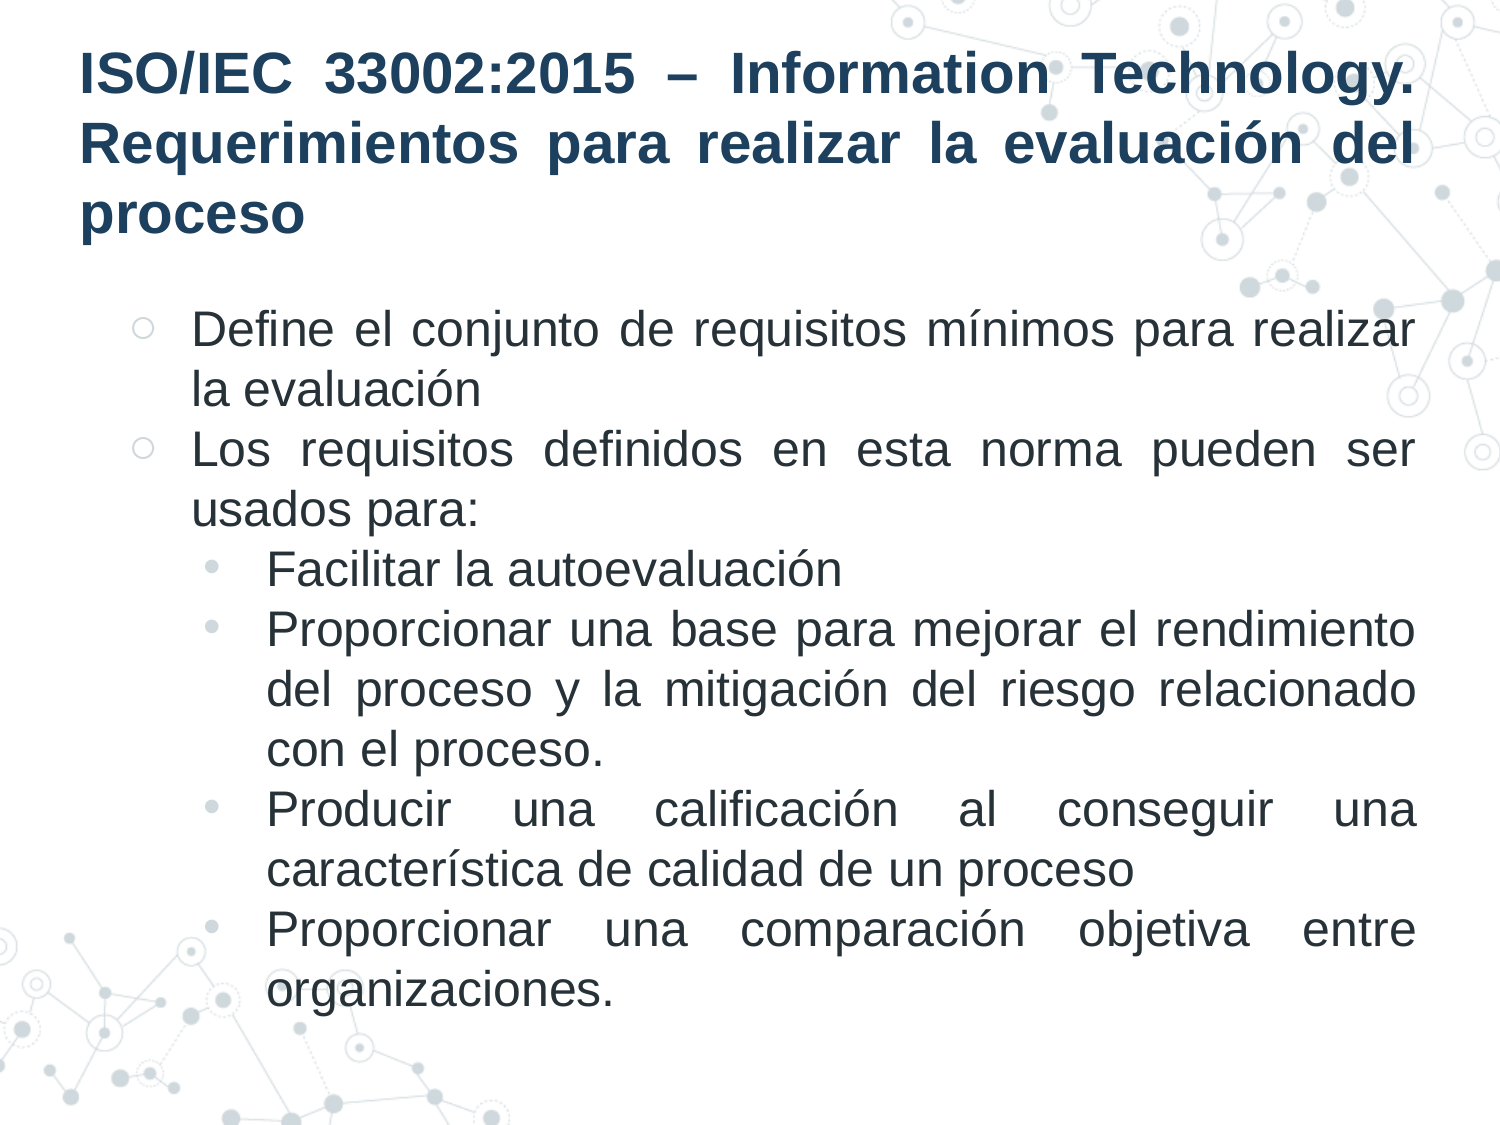

# ISO/IEC 33002:2015 – Information Technology. Requerimientos para realizar la evaluación del proceso
Define el conjunto de requisitos mínimos para realizar la evaluación
Los requisitos definidos en esta norma pueden ser usados para:
Facilitar la autoevaluación
Proporcionar una base para mejorar el rendimiento del proceso y la mitigación del riesgo relacionado con el proceso.
Producir una calificación al conseguir una característica de calidad de un proceso
Proporcionar una comparación objetiva entre organizaciones.